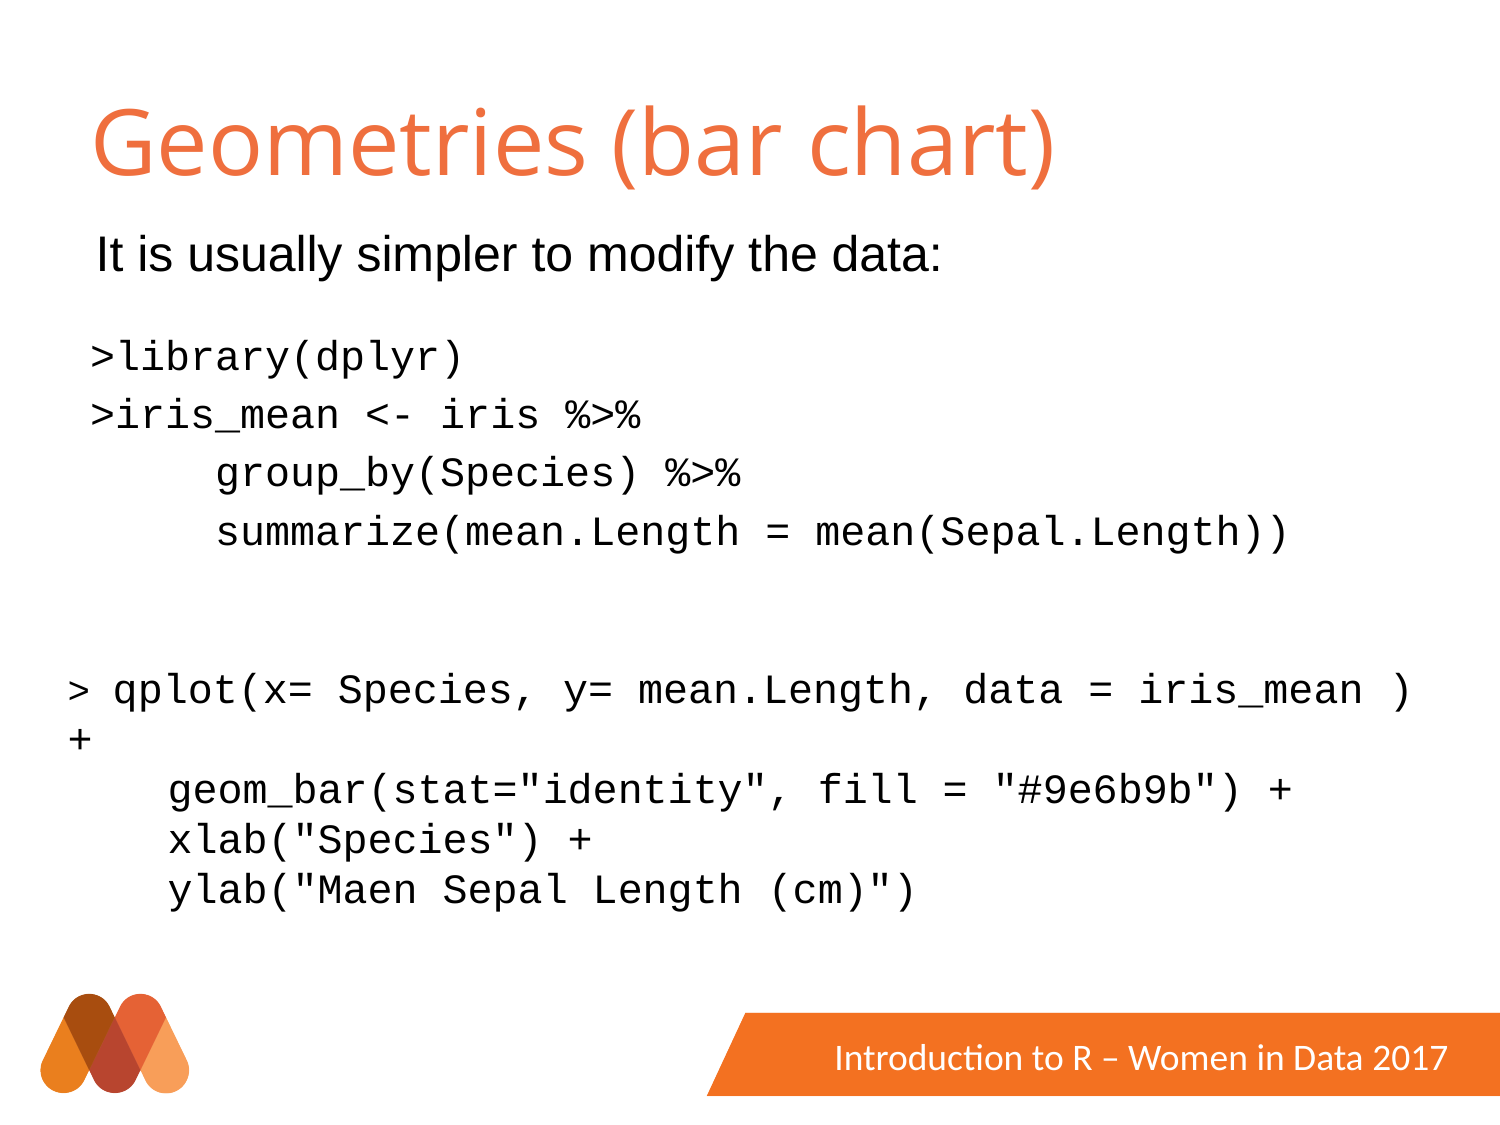

# Geometries (bar chart)
It is usually simpler to modify the data:

>library(dplyr)
>iris_mean <- iris %>%
     group_by(Species) %>%
     summarize(mean.Length = mean(Sepal.Length))

> qplot(x= Species, y= mean.Length, data = iris_mean ) +
    geom_bar(stat="identity", fill = "#9e6b9b") +
    xlab("Species") +
    ylab("Maen Sepal Length (cm)")
Introduction to R – Women in Data 2017